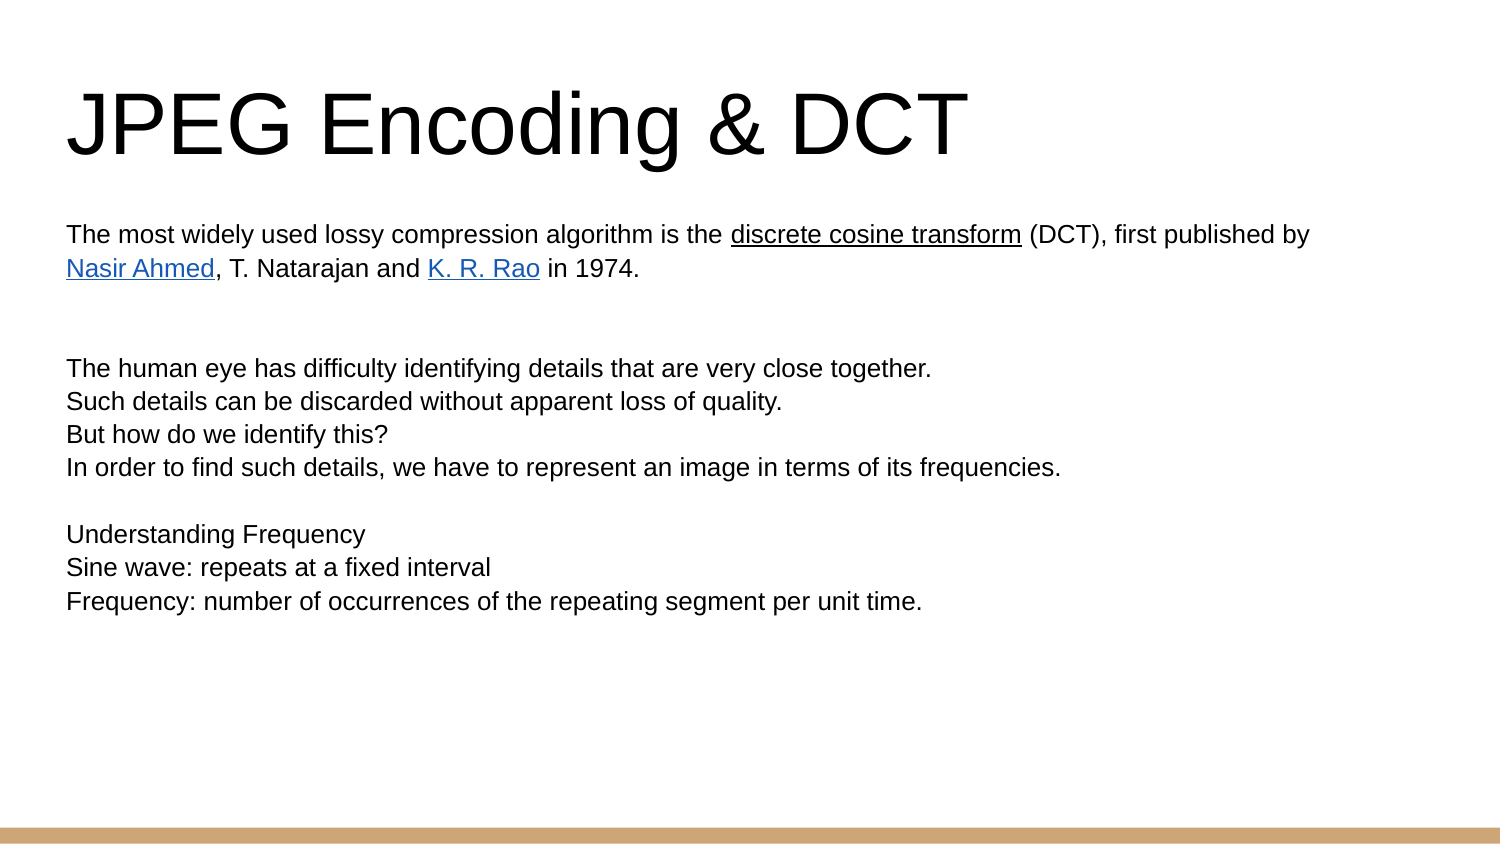

# JPEG Encoding & DCT
The most widely used lossy compression algorithm is the discrete cosine transform (DCT), first published by Nasir Ahmed, T. Natarajan and K. R. Rao in 1974.

The human eye has difficulty identifying details that are very close together.
Such details can be discarded without apparent loss of quality.
But how do we identify this?
In order to find such details, we have to represent an image in terms of its frequencies.

Understanding Frequency
Sine wave: repeats at a fixed interval
Frequency: number of occurrences of the repeating segment per unit time.